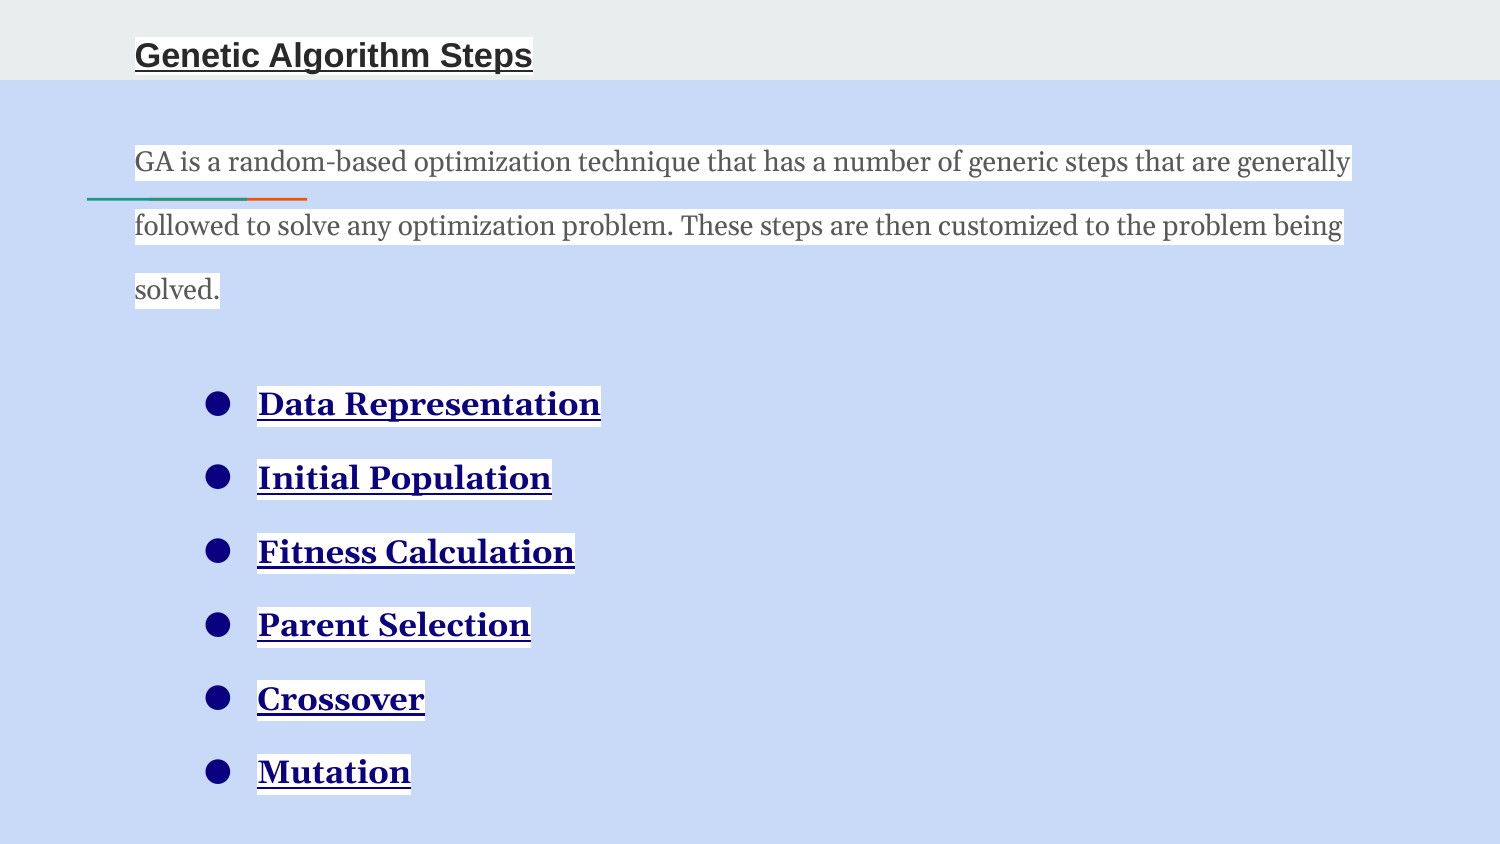

# Genetic Algorithm Steps

GA is a random-based optimization technique that has a number of generic steps that are generally followed to solve any optimization problem. These steps are then customized to the problem being solved.
Data Representation
Initial Population
Fitness Calculation
Parent Selection
Crossover
Mutation